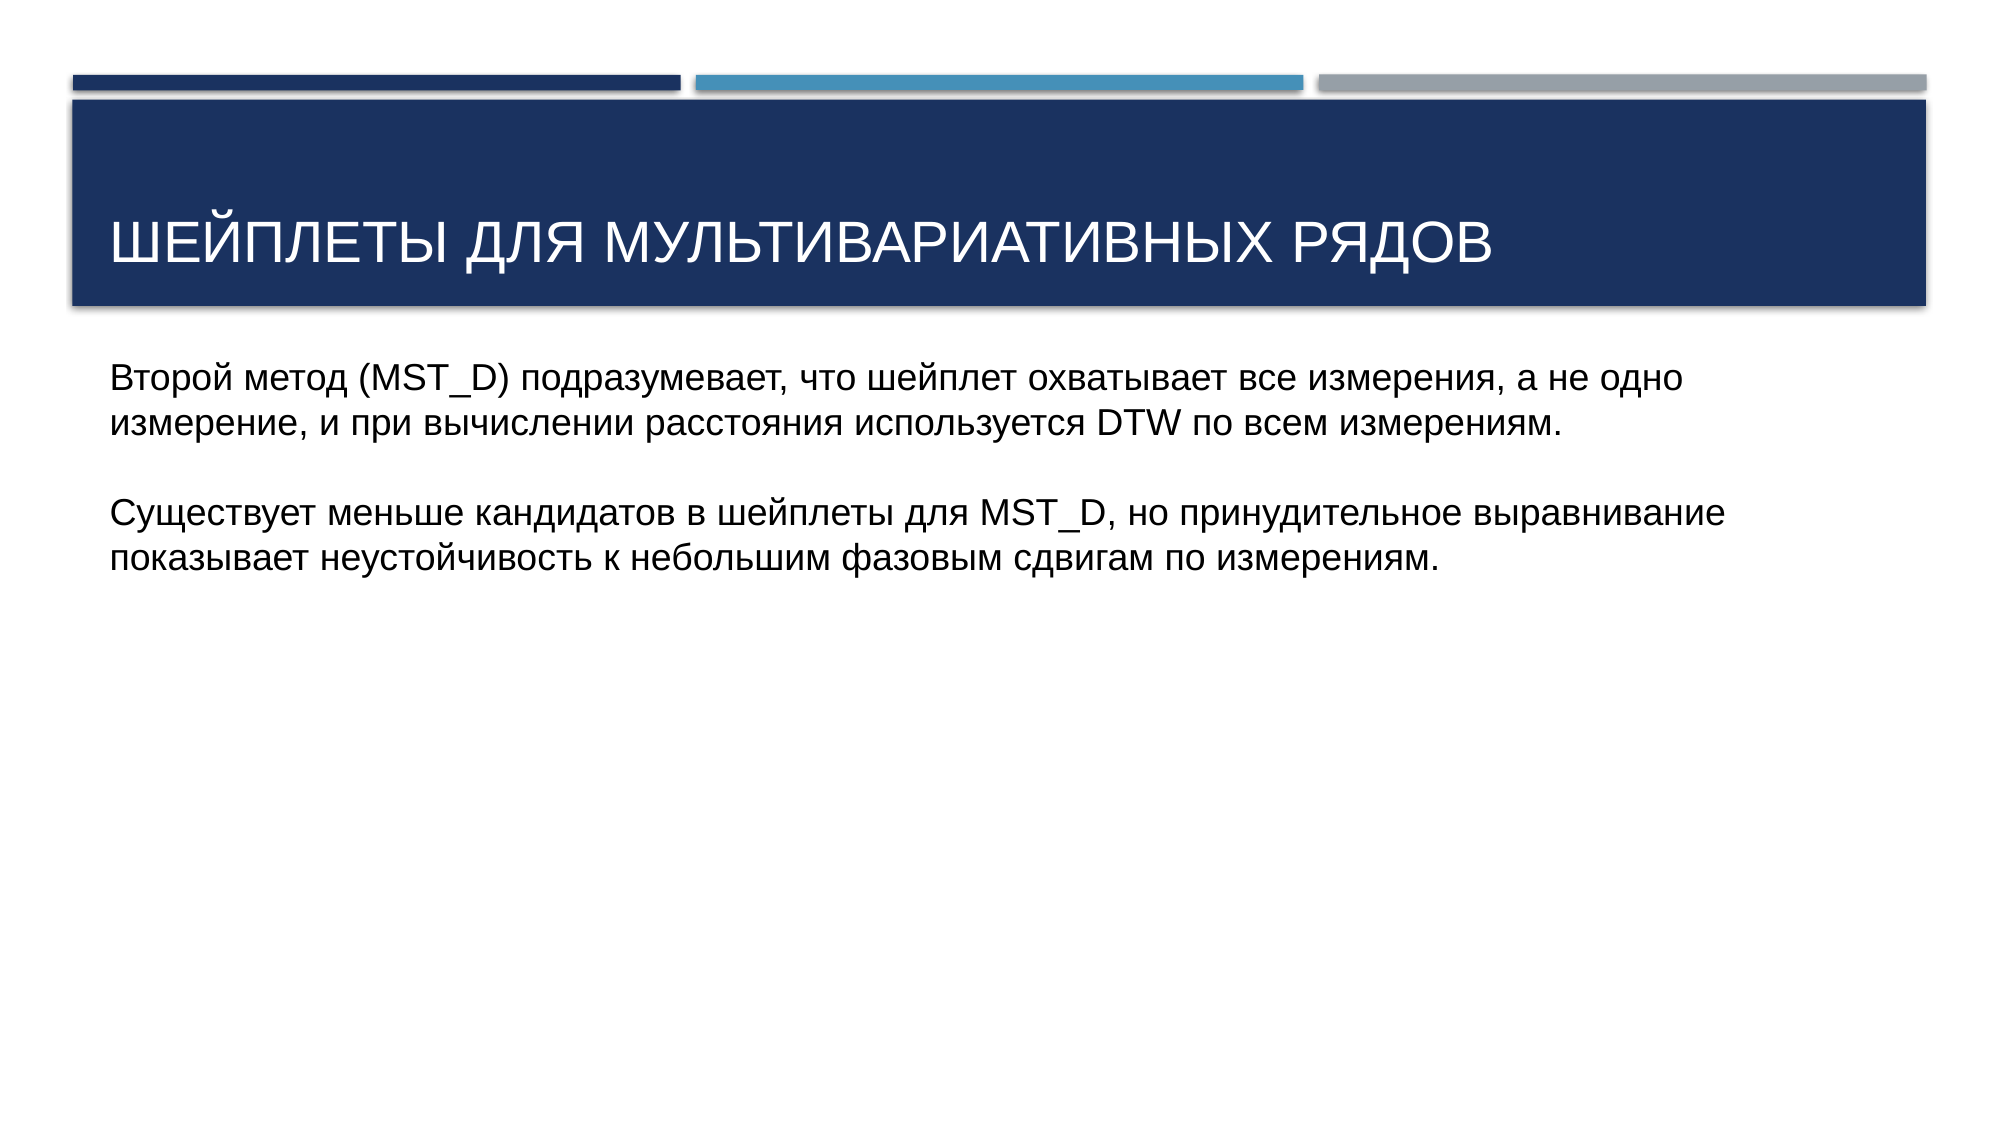

# ШЕЙПЛЕТЫ ДЛЯ МУЛЬТИВАРИАТИВНЫХ РЯДОВ
Второй метод (MST_D) подразумевает, что шейплет охватывает все измерения, а не одно измерение, и при вычислении расстояния используется DTW по всем измерениям.

Существует меньше кандидатов в шейплеты для MST_D, но принудительное выравнивание показывает неустойчивость к небольшим фазовым сдвигам по измерениям.